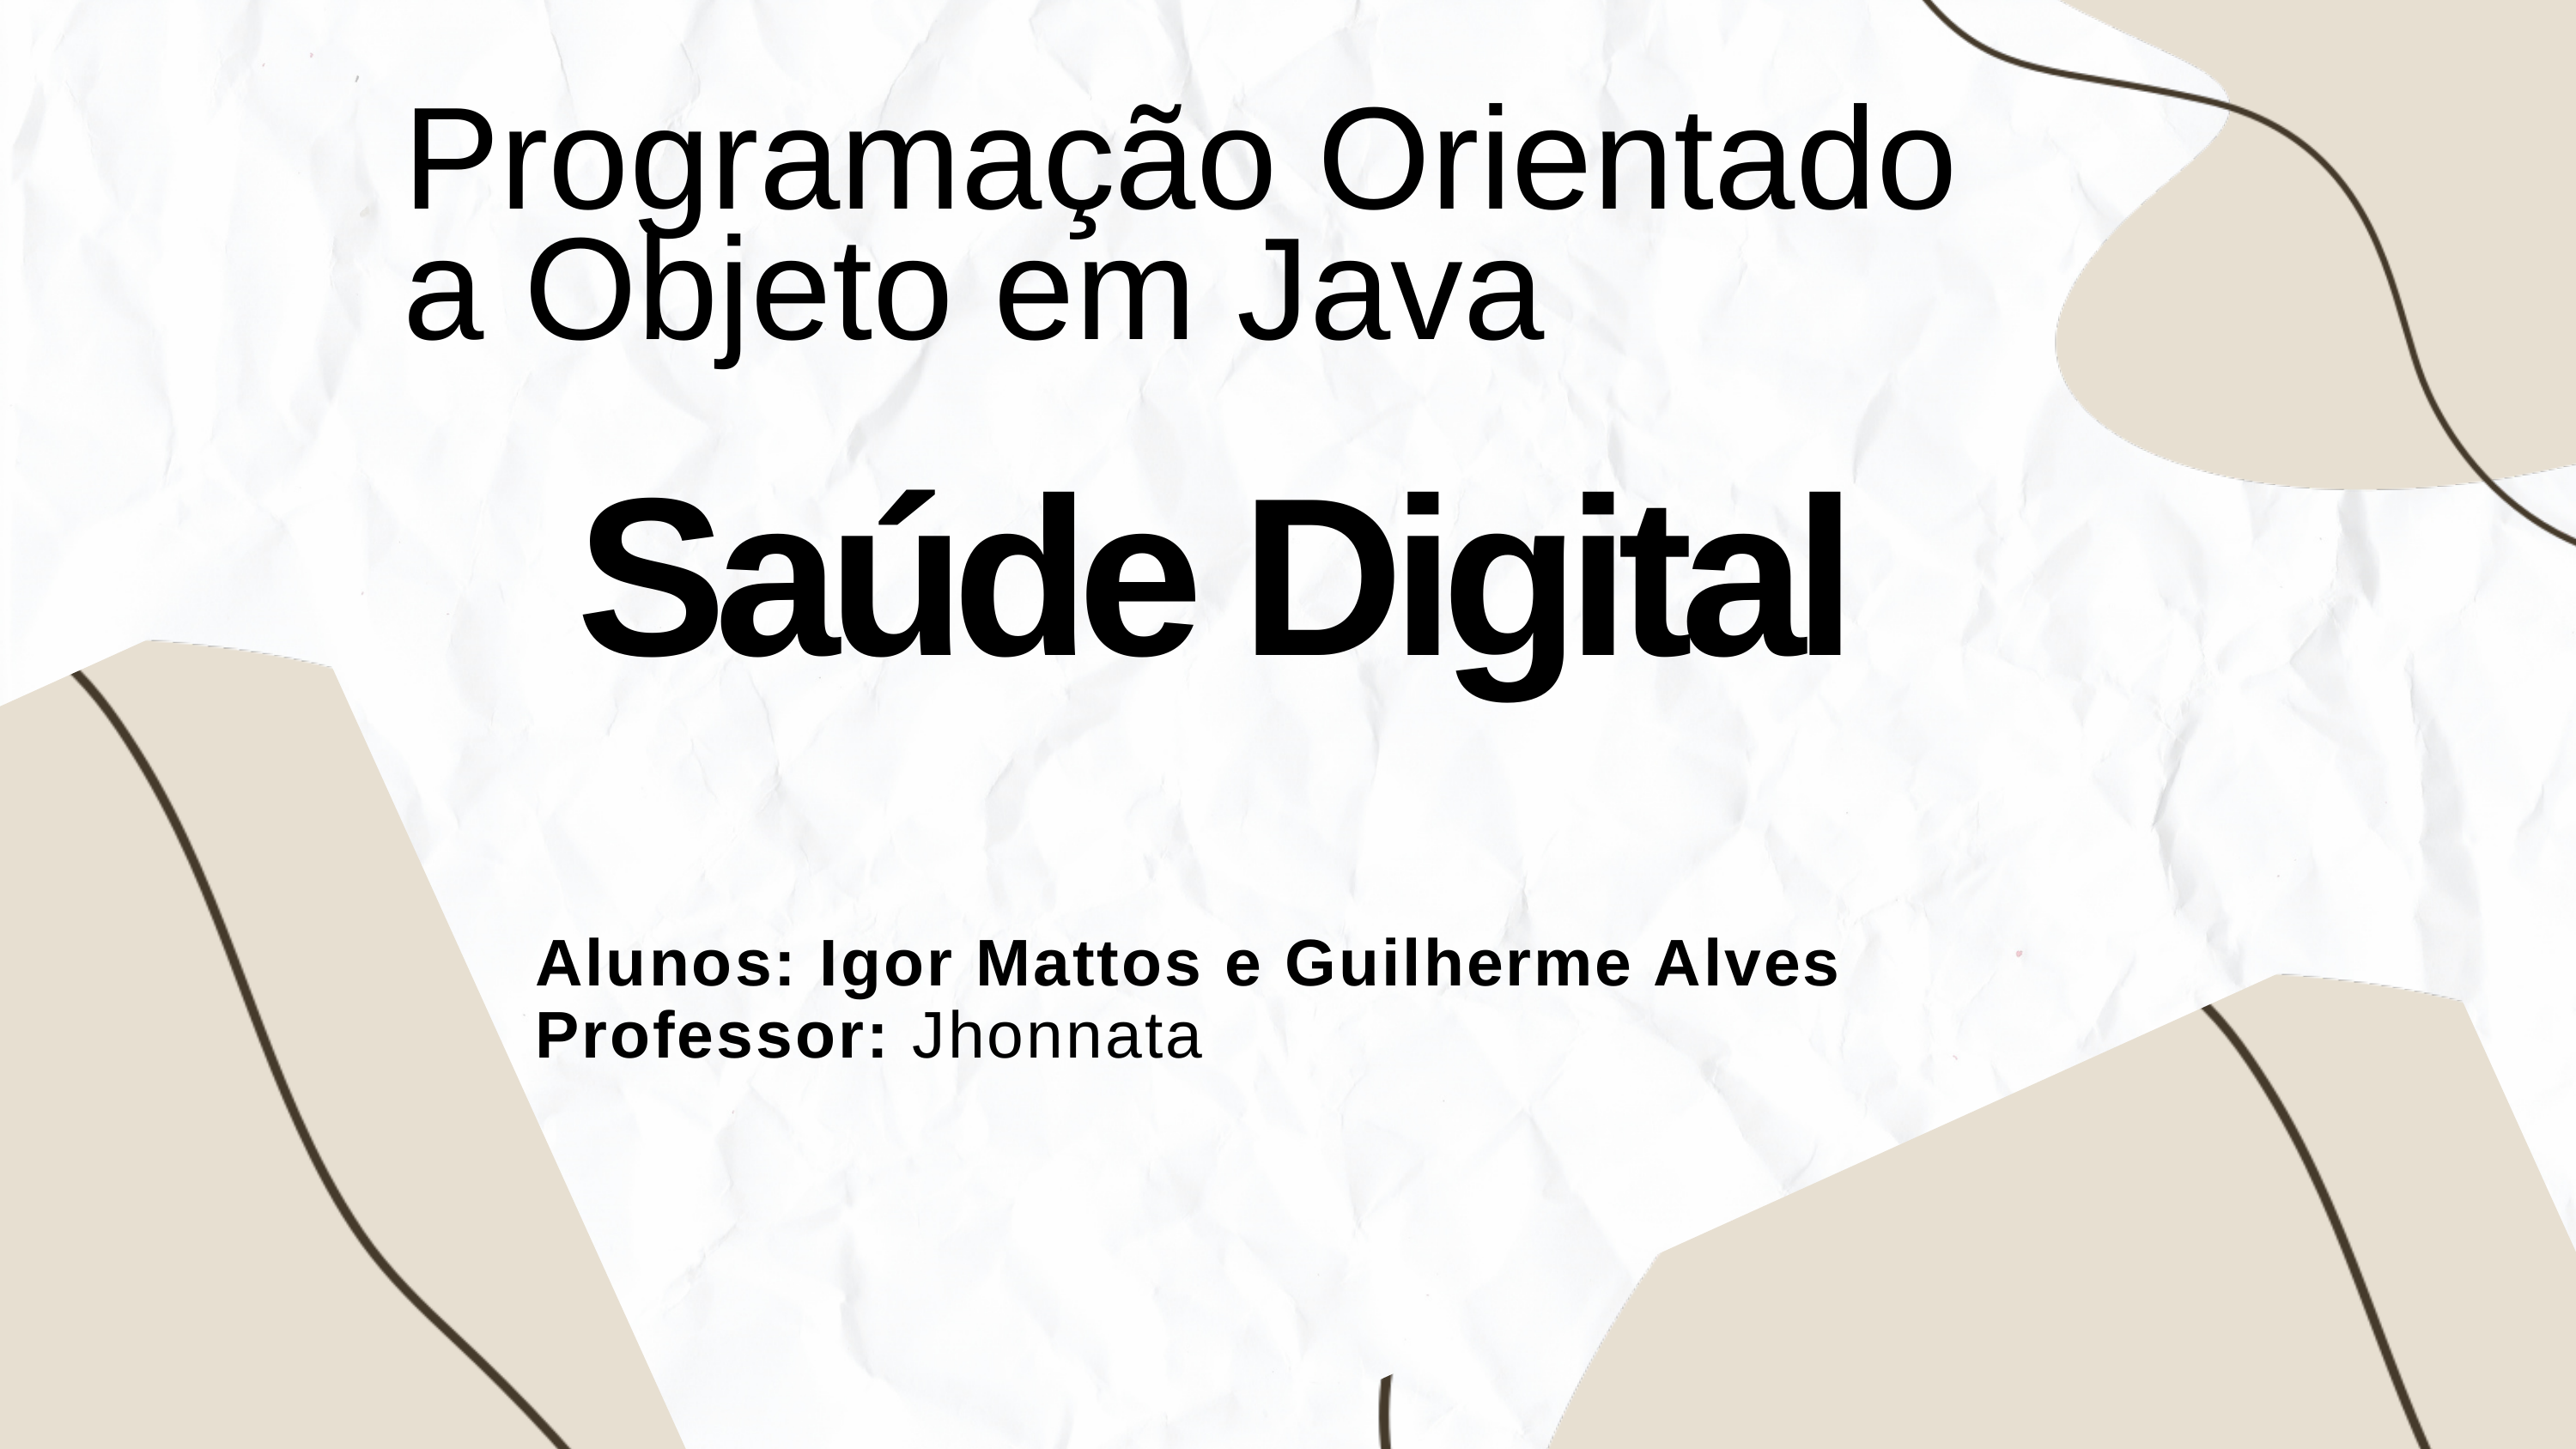

Programação Orientado a Objeto em Java
Saúde Digital

Alunos: Igor Mattos e Guilherme Alves
Professor: Jhonnata